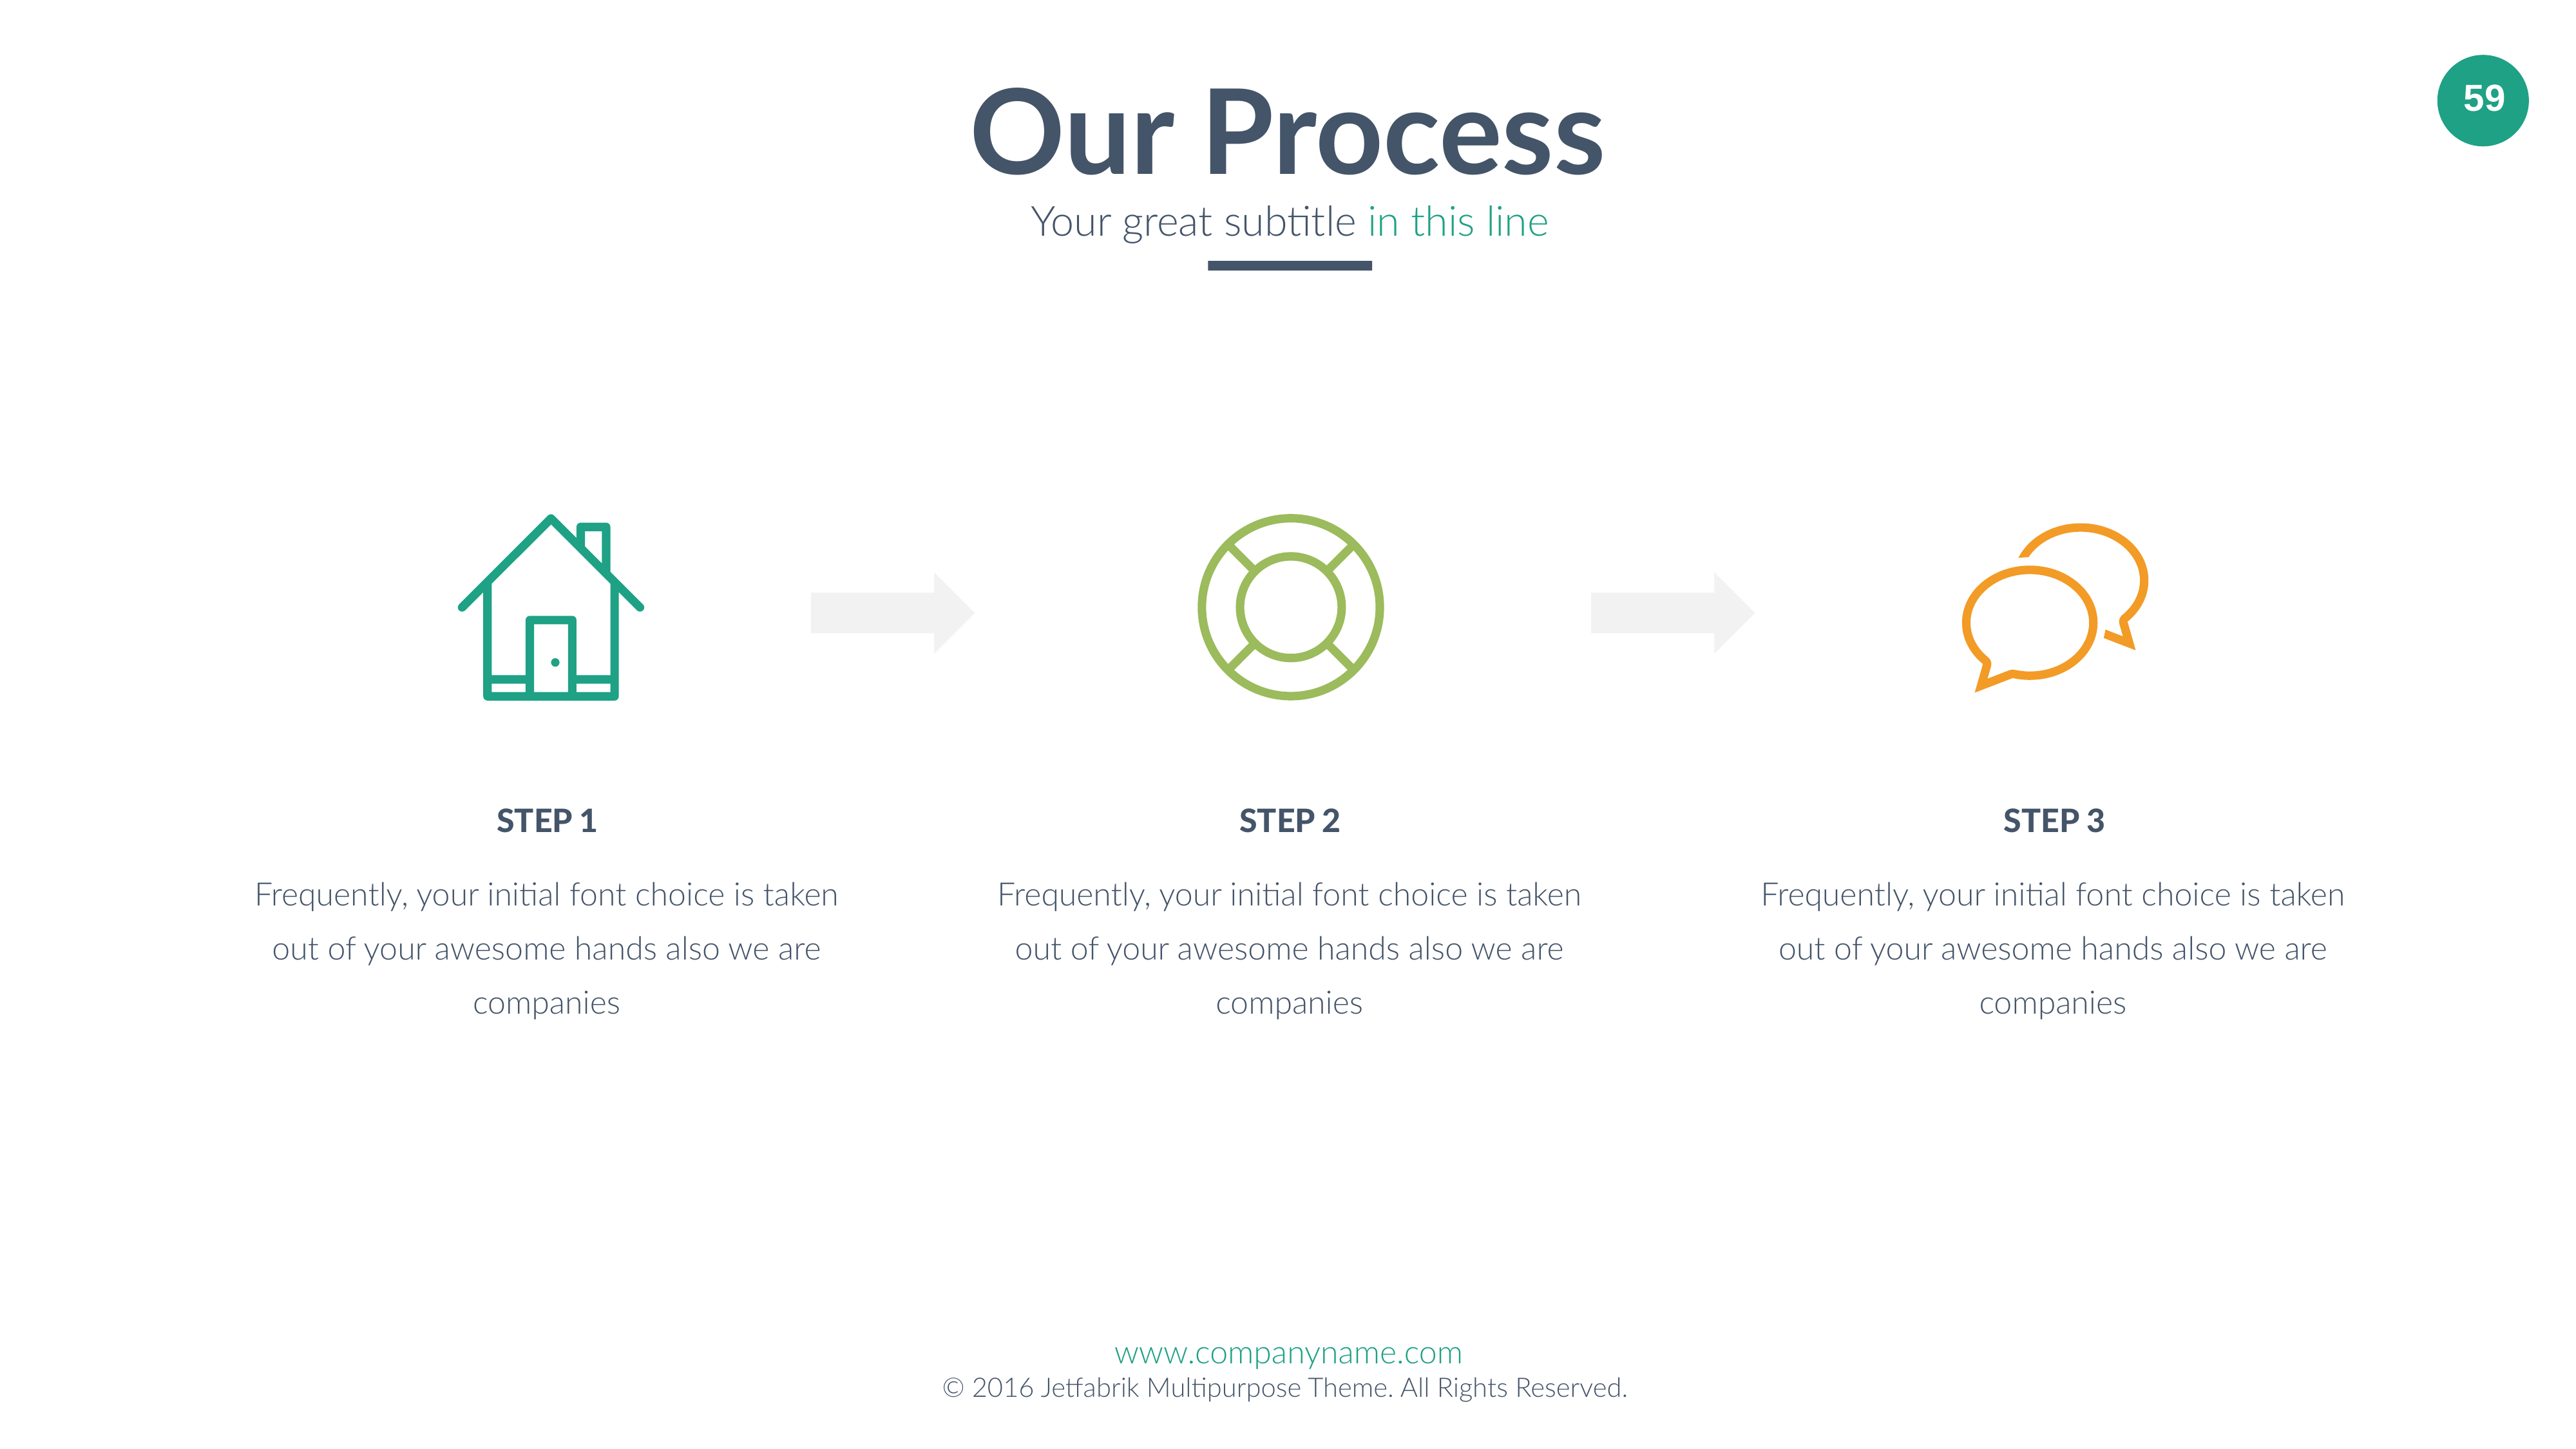

Our Process
Your great subtitle in this line

STEP 1
STEP 2
STEP 3
Frequently, your initial font choice is taken out of your awesome hands also we are companies
Frequently, your initial font choice is taken out of your awesome hands also we are companies
Frequently, your initial font choice is taken out of your awesome hands also we are companies